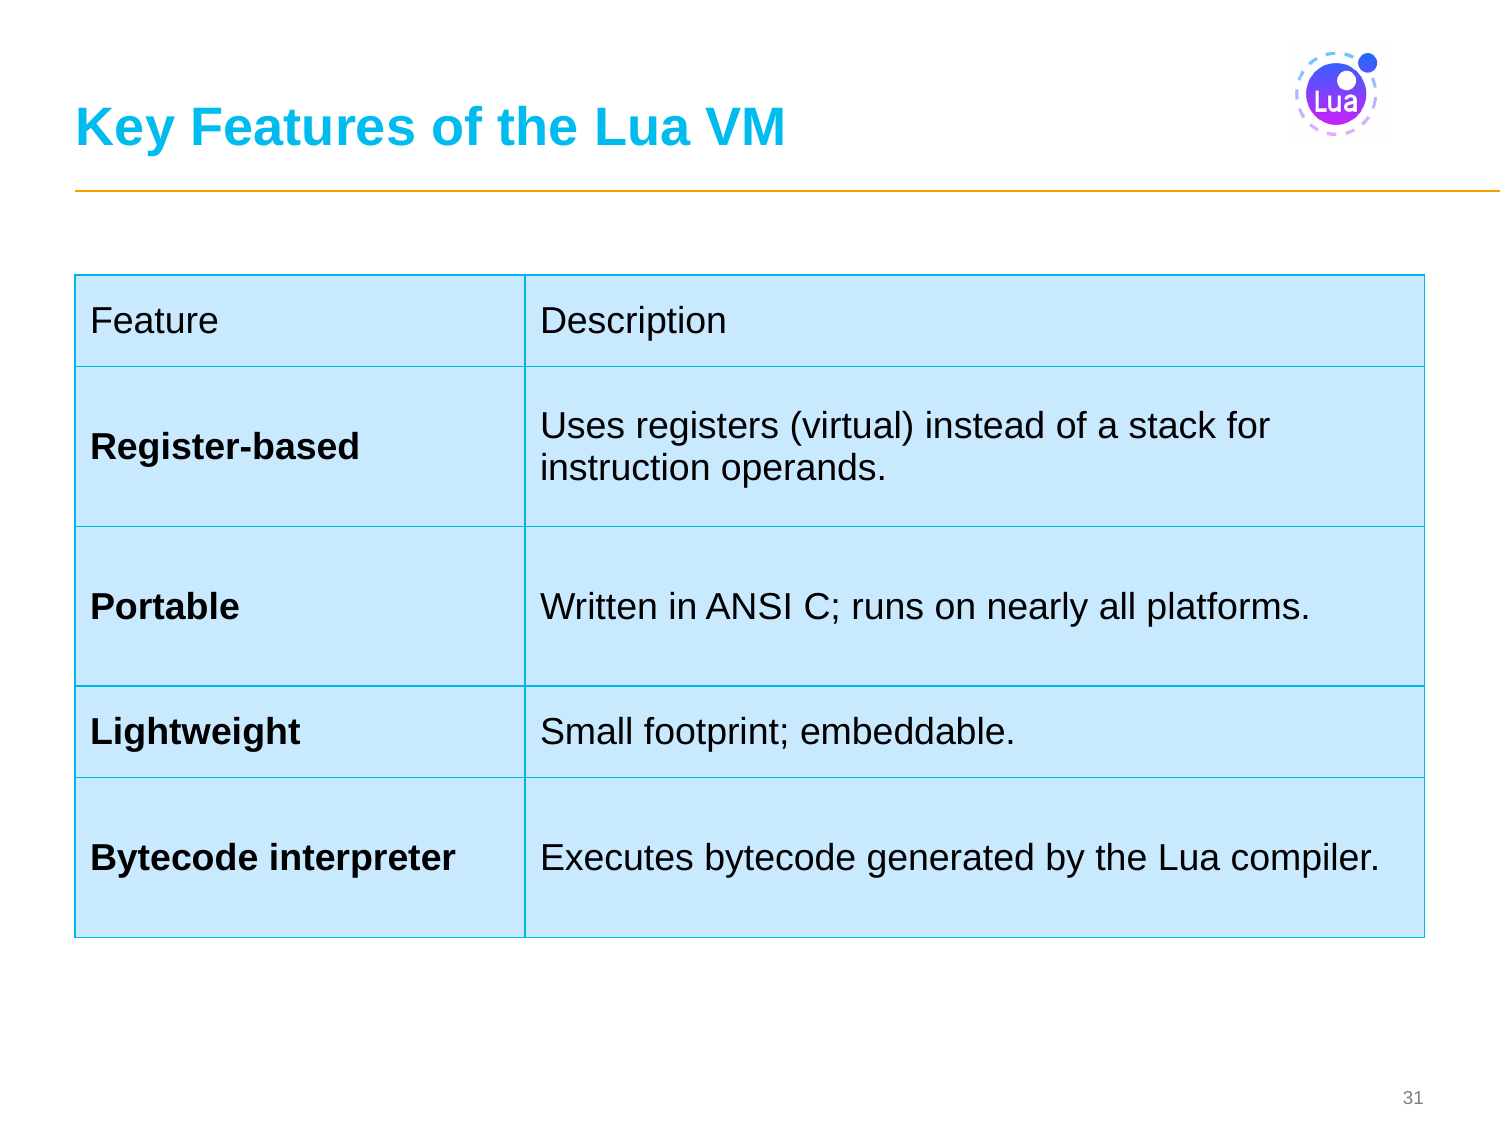

# Key Features of the Lua VM
| Feature | Description |
| --- | --- |
| Register-based | Uses registers (virtual) instead of a stack for instruction operands. |
| Portable | Written in ANSI C; runs on nearly all platforms. |
| Lightweight | Small footprint; embeddable. |
| Bytecode interpreter | Executes bytecode generated by the Lua compiler. |